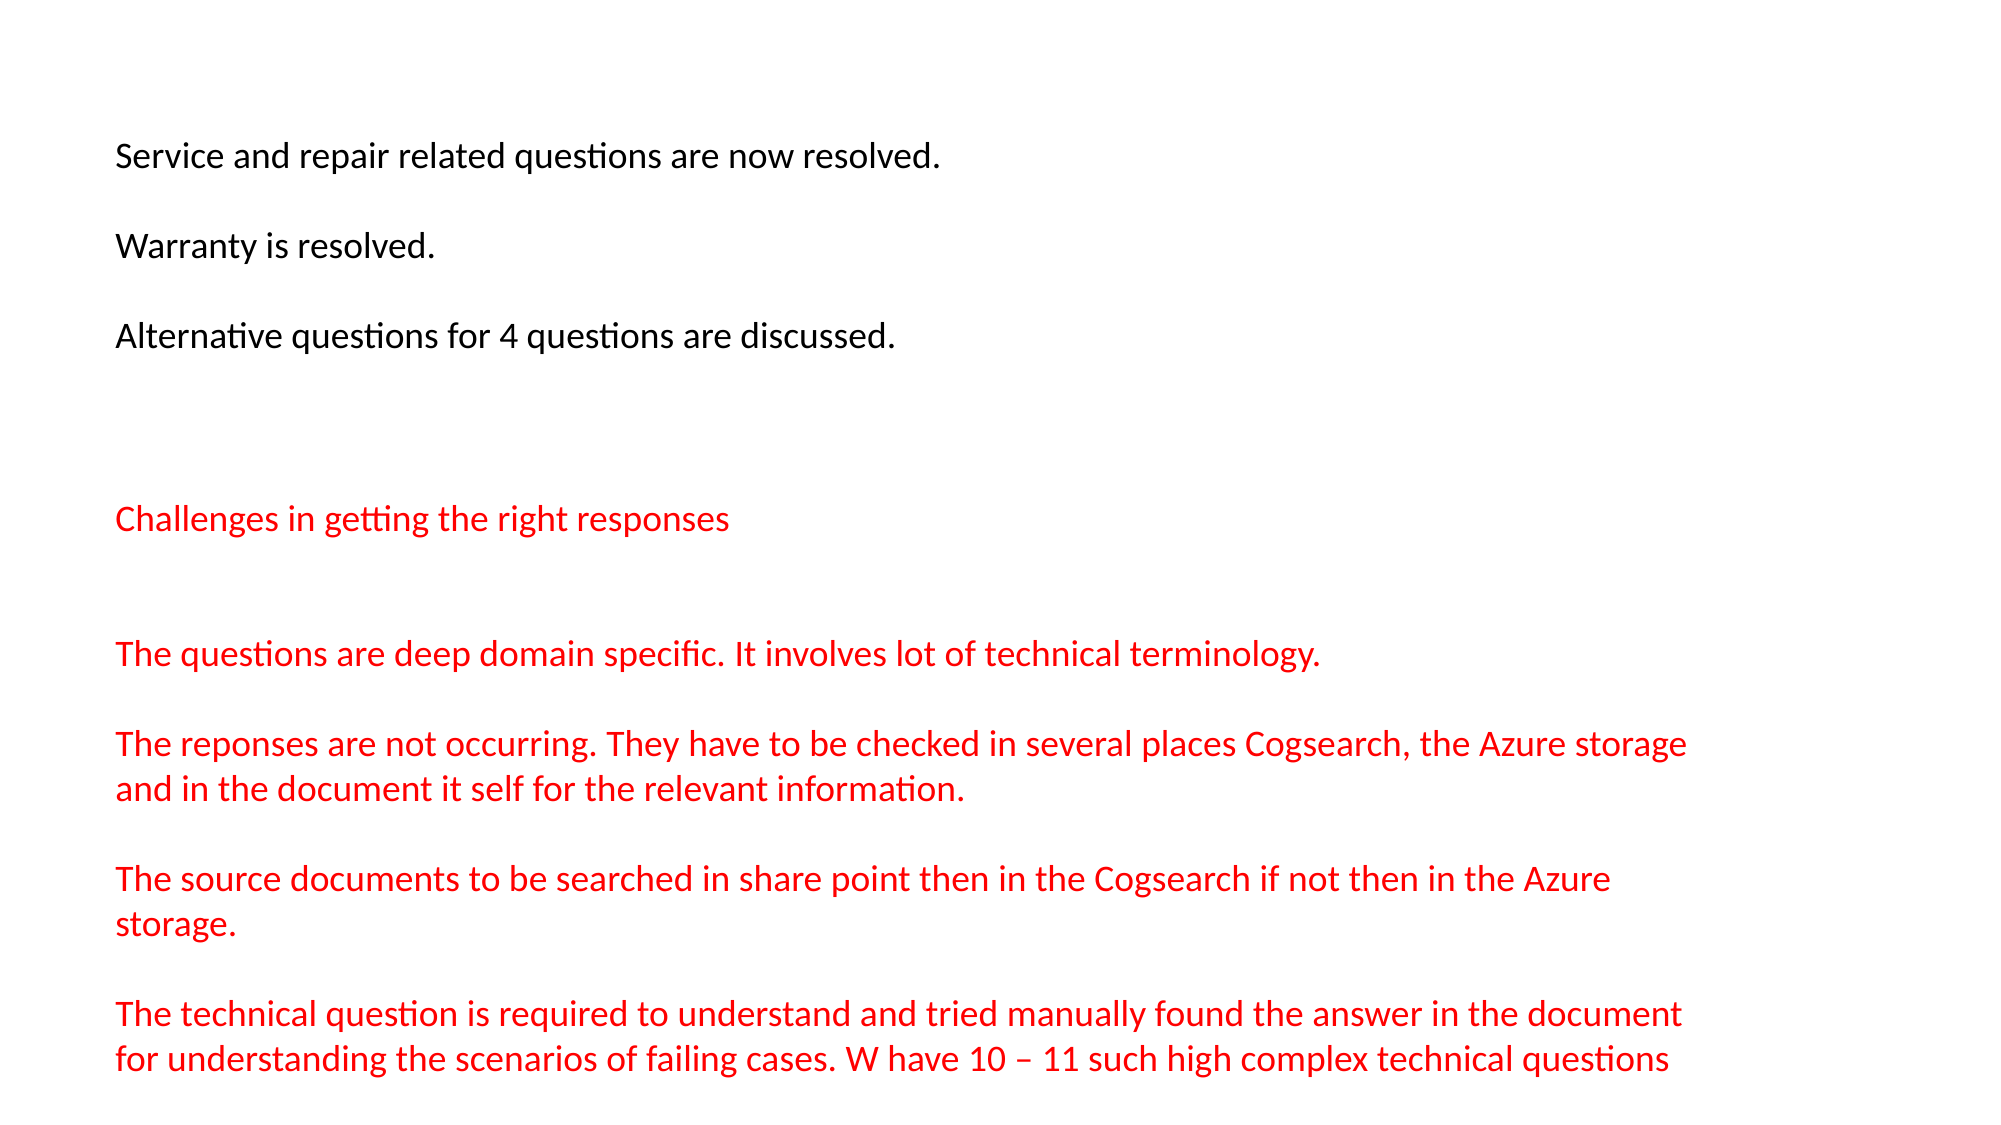

Service and repair related questions are now resolved.

Warranty is resolved.

Alternative questions for 4 questions are discussed.
Challenges in getting the right responses

The questions are deep domain specific. It involves lot of technical terminology.

The reponses are not occurring. They have to be checked in several places Cogsearch, the Azure storage and in the document it self for the relevant information.

The source documents to be searched in share point then in the Cogsearch if not then in the Azure storage.

The technical question is required to understand and tried manually found the answer in the document for understanding the scenarios of failing cases. W have 10 – 11 such high complex technical questions